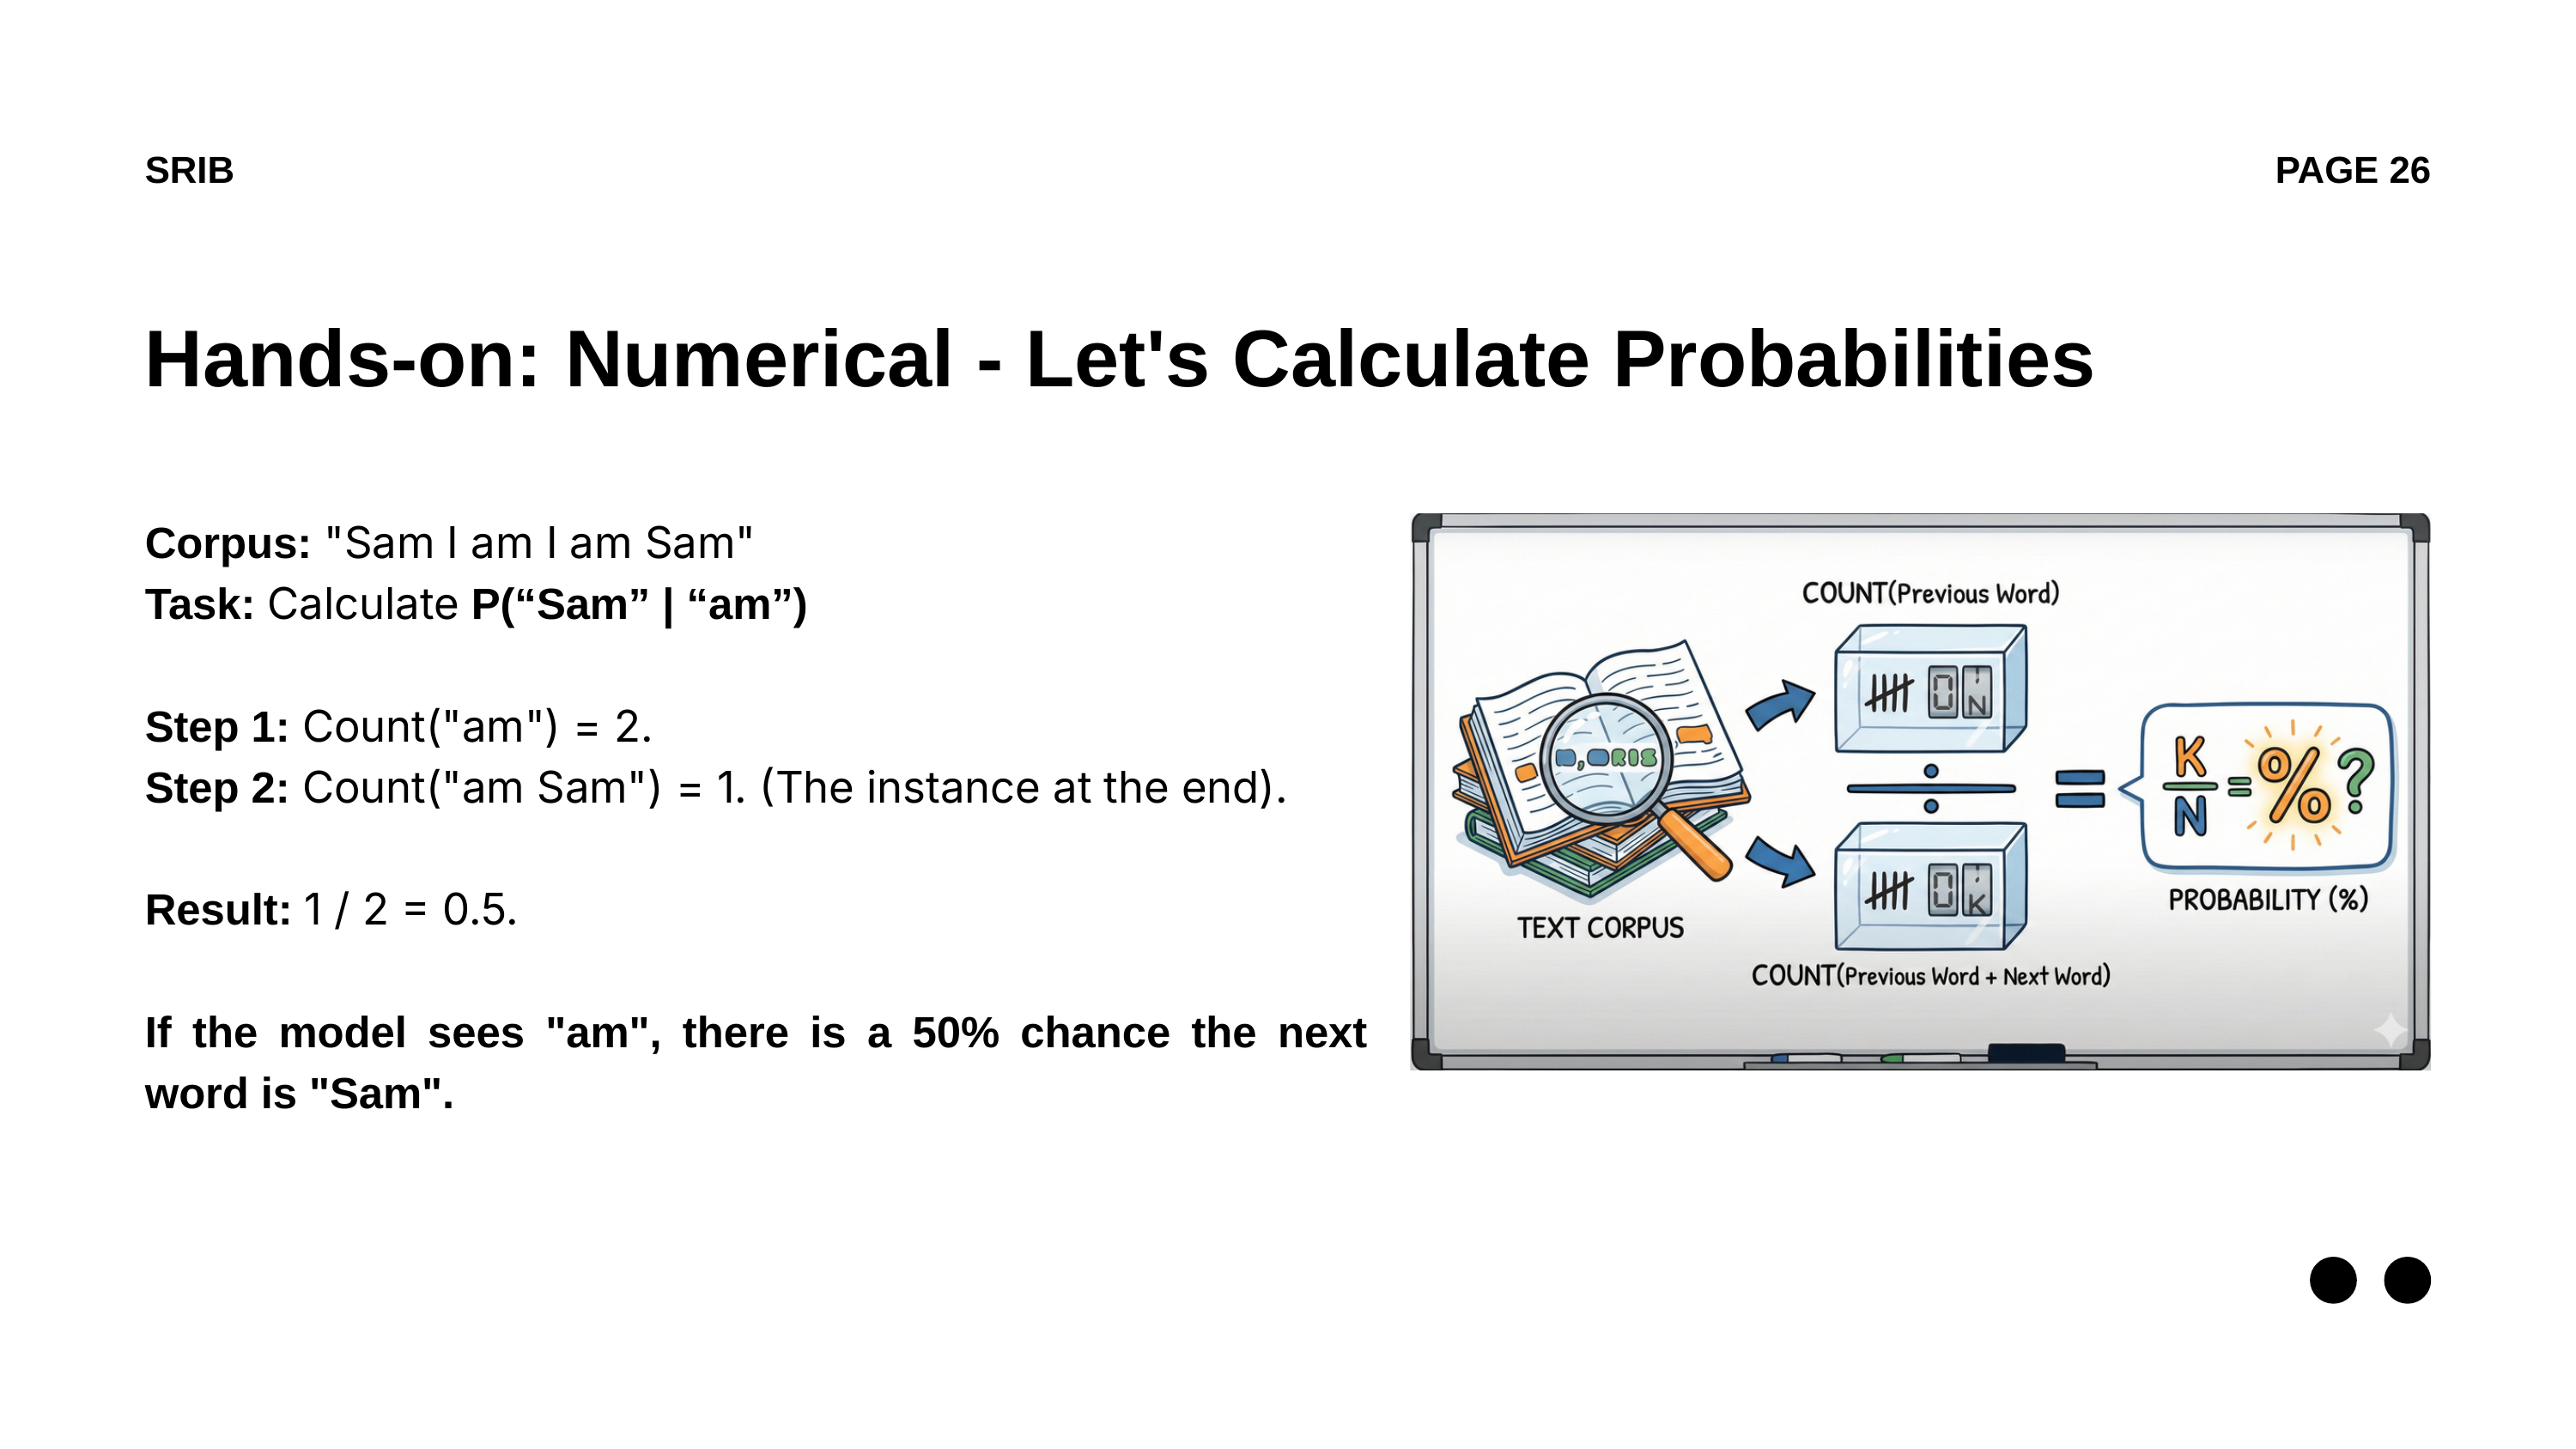

SRIB
PAGE 26
Hands-on: Numerical - Let's Calculate Probabilities
Corpus: "Sam I am I am Sam"
Task: Calculate P(“Sam” | “am”)

Step 1: Count("am") = 2.
Step 2: Count("am Sam") = 1. (The instance at the end).

Result: 1 / 2 = 0.5.

If the model sees "am", there is a 50% chance the next word is "Sam".